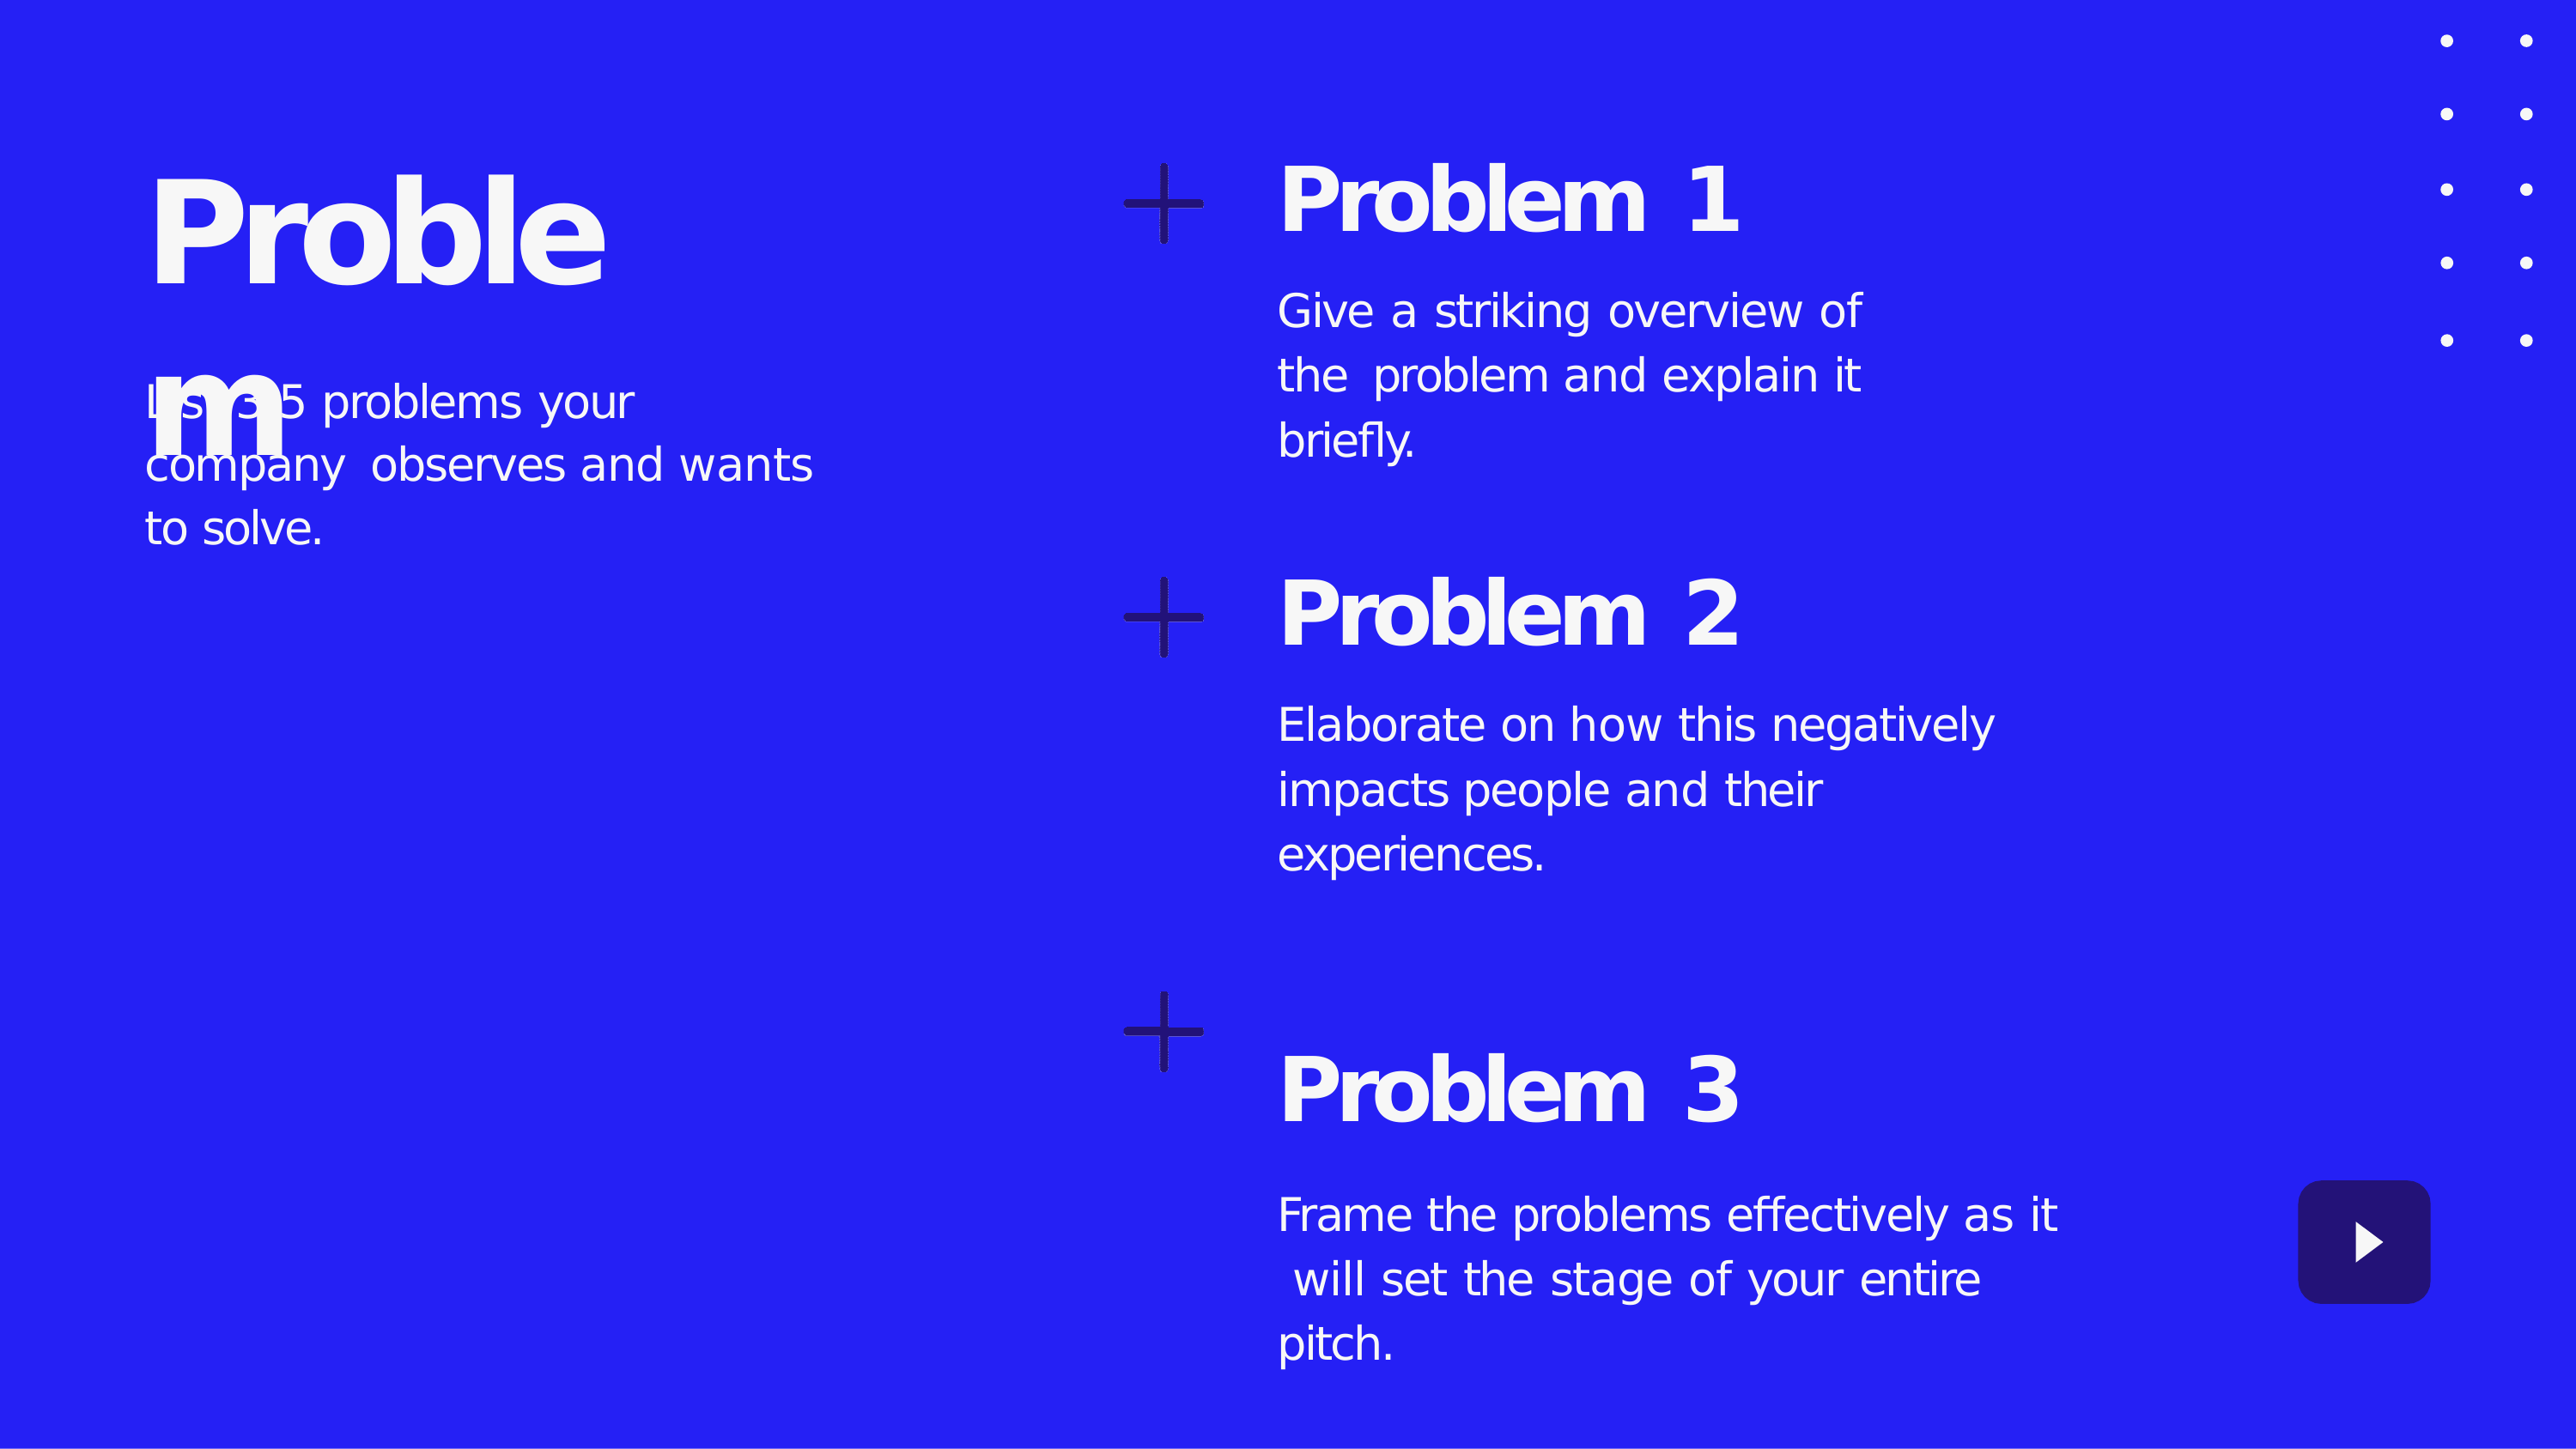

Problem 1
Give a striking overview of the  problem and explain it briefly.
# Problem

List 3-5 problems your company  observes and wants to solve.
Problem 2
Elaborate on how this negatively  impacts people and their experiences.

Problem 3
Frame the problems effectively as it  will set the stage of your entire pitch.